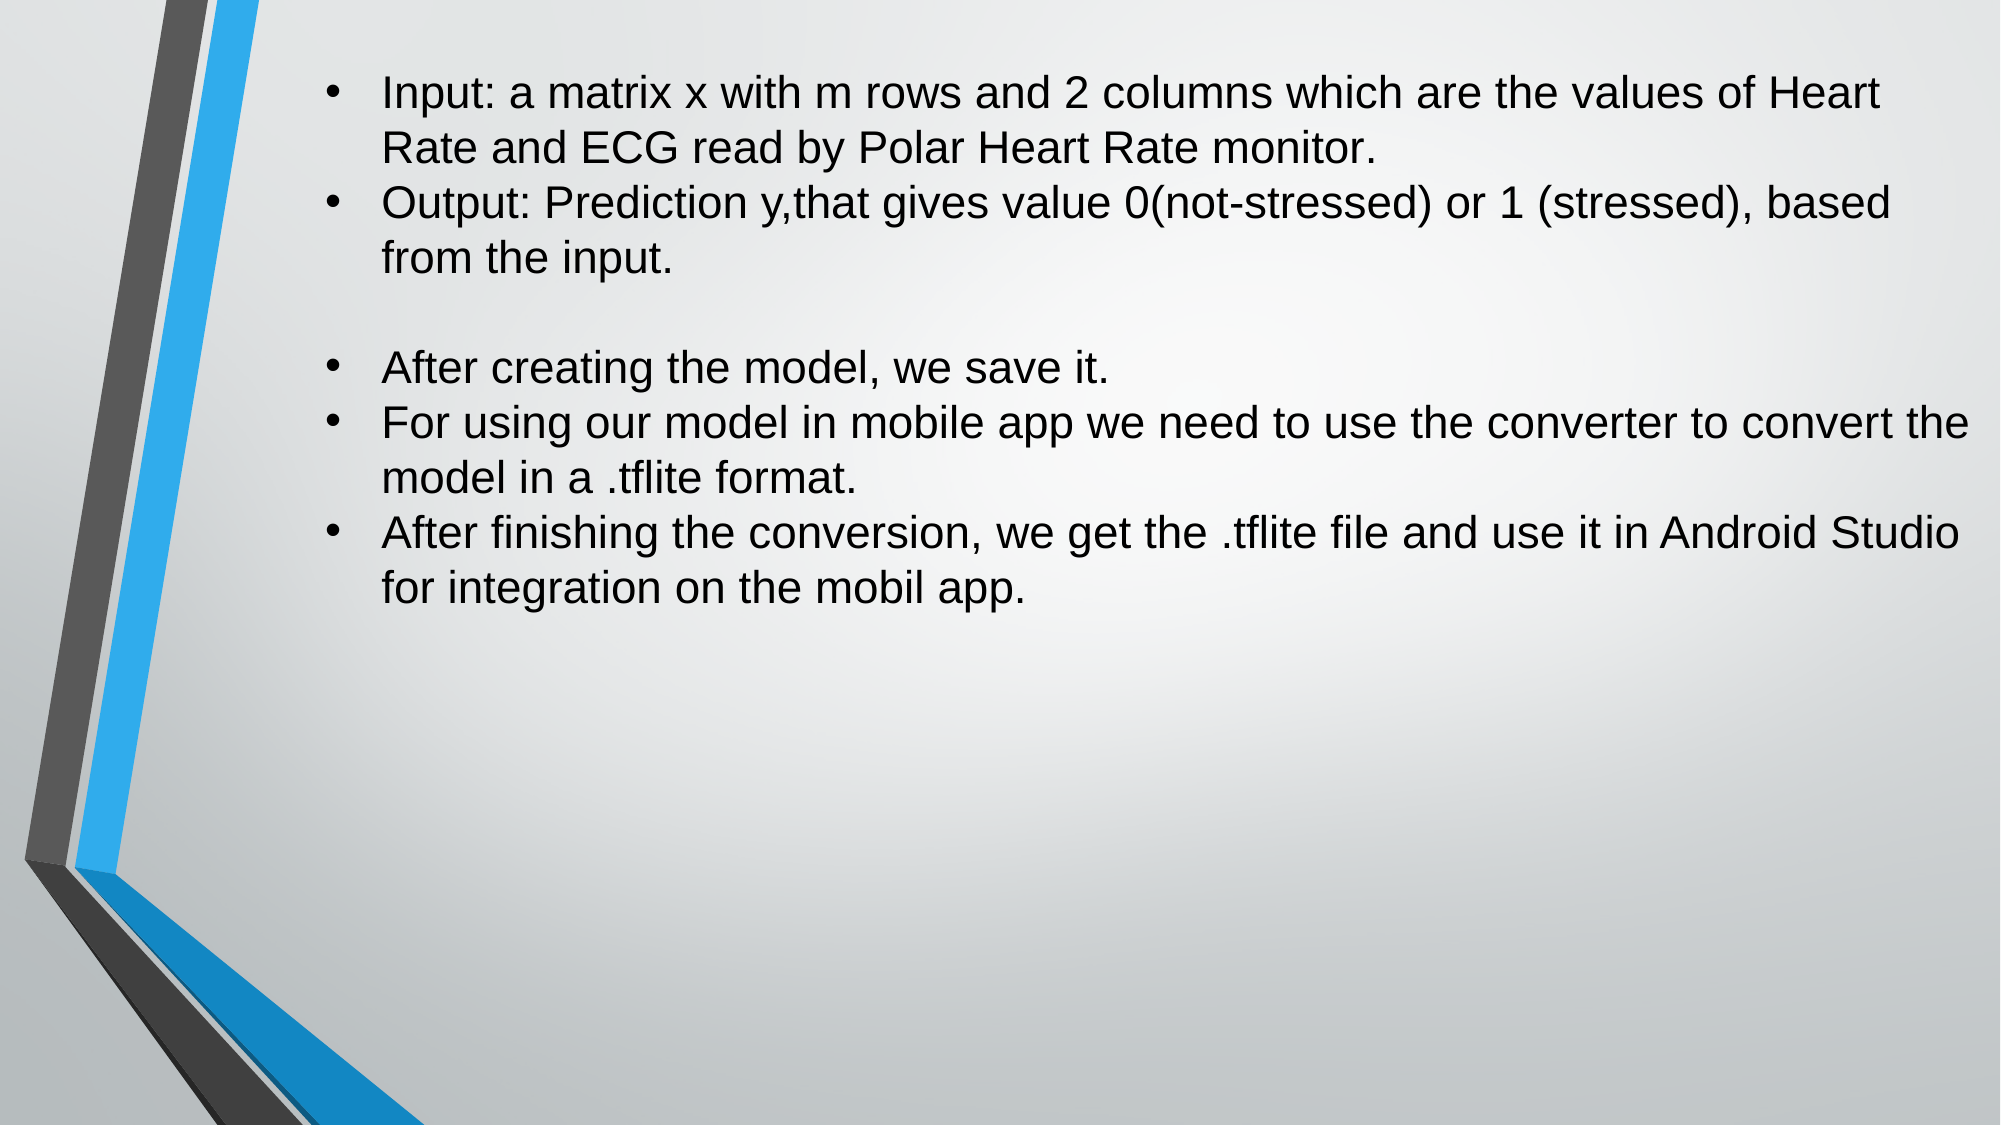

Input: a matrix x with m rows and 2 columns which are the values of Heart Rate and ECG read by Polar Heart Rate monitor.
Output: Prediction y,that gives value 0(not-stressed) or 1 (stressed), based from the input.

After creating the model, we save it.
For using our model in mobile app we need to use the converter to convert the model in a .tflite format.
After finishing the conversion, we get the .tflite file and use it in Android Studio for integration on the mobil app.